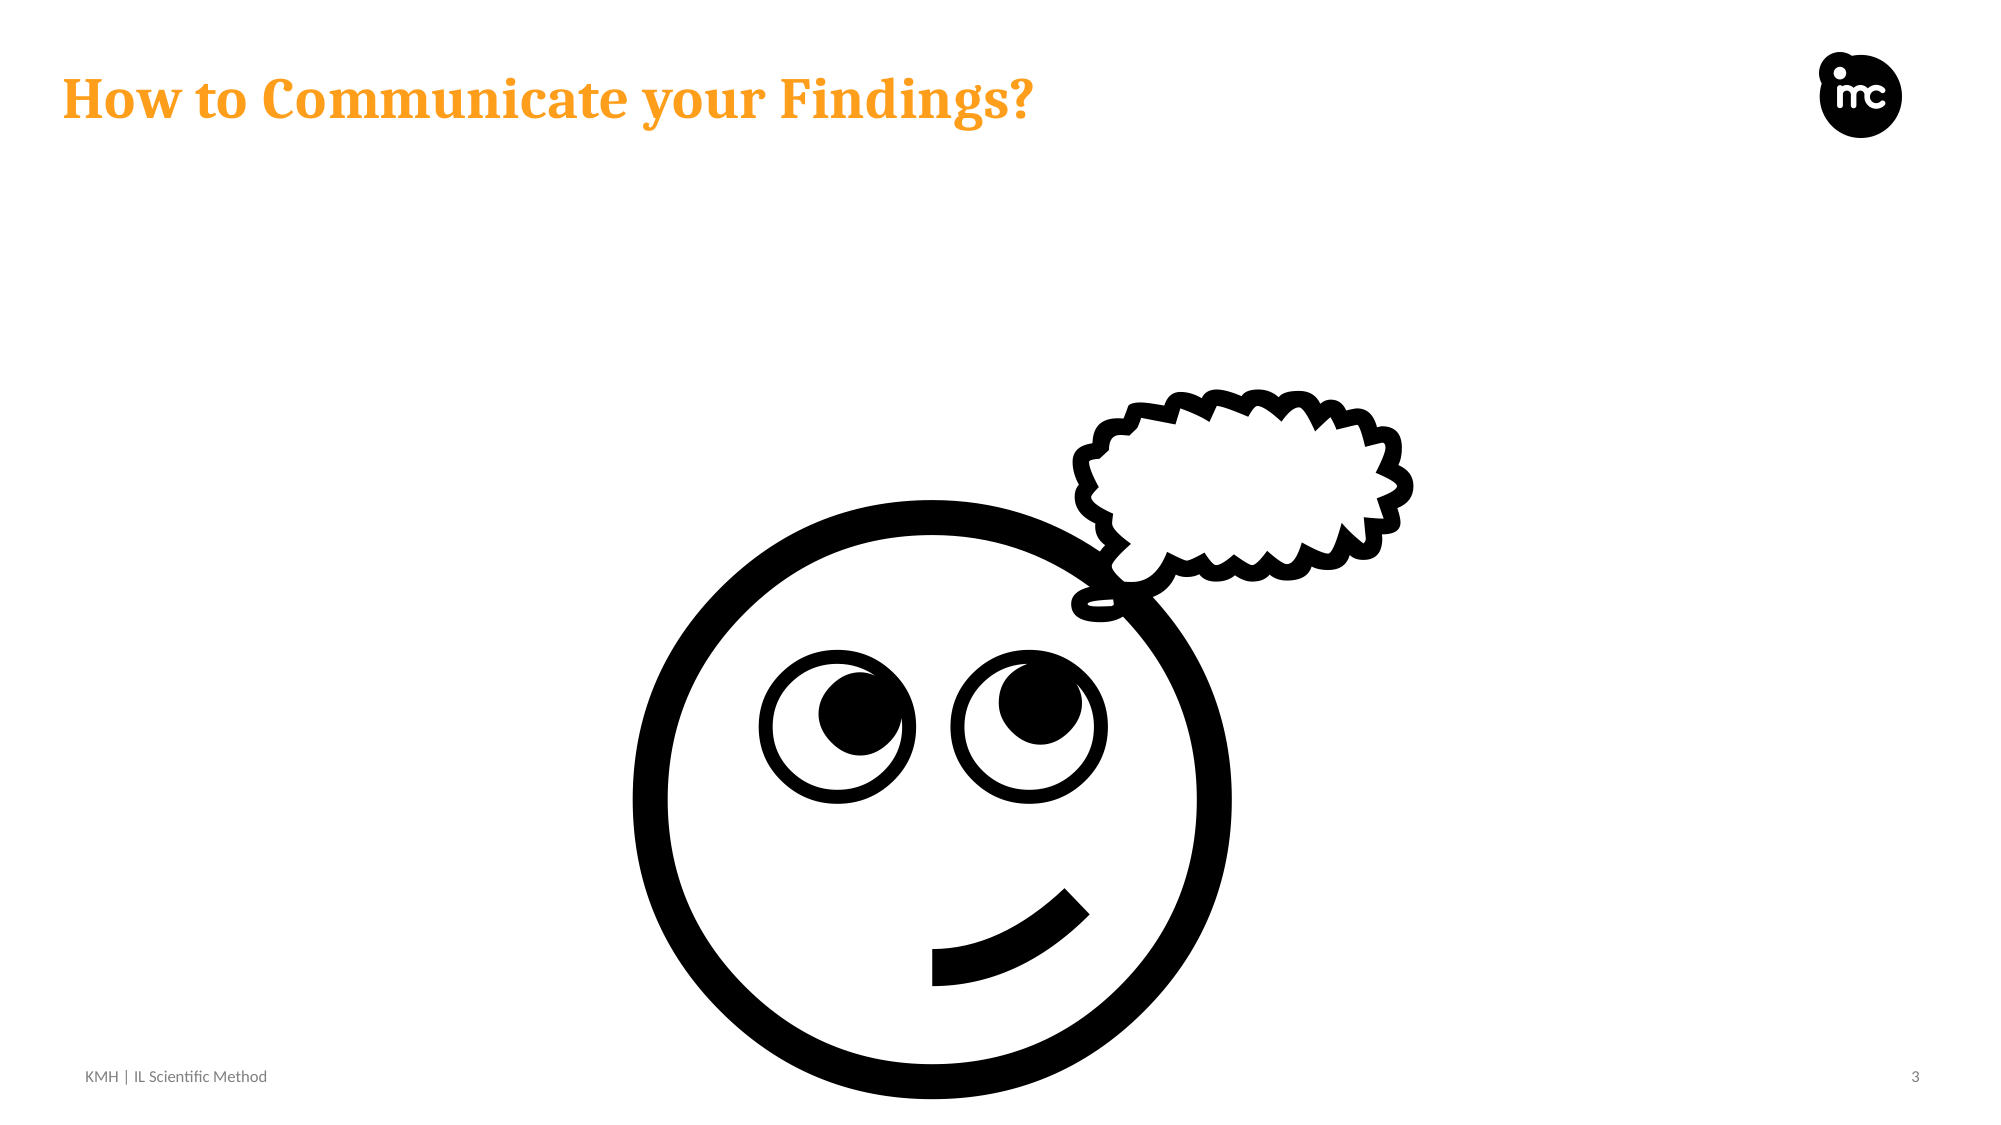

# How to Communicate your Findings?
🤔